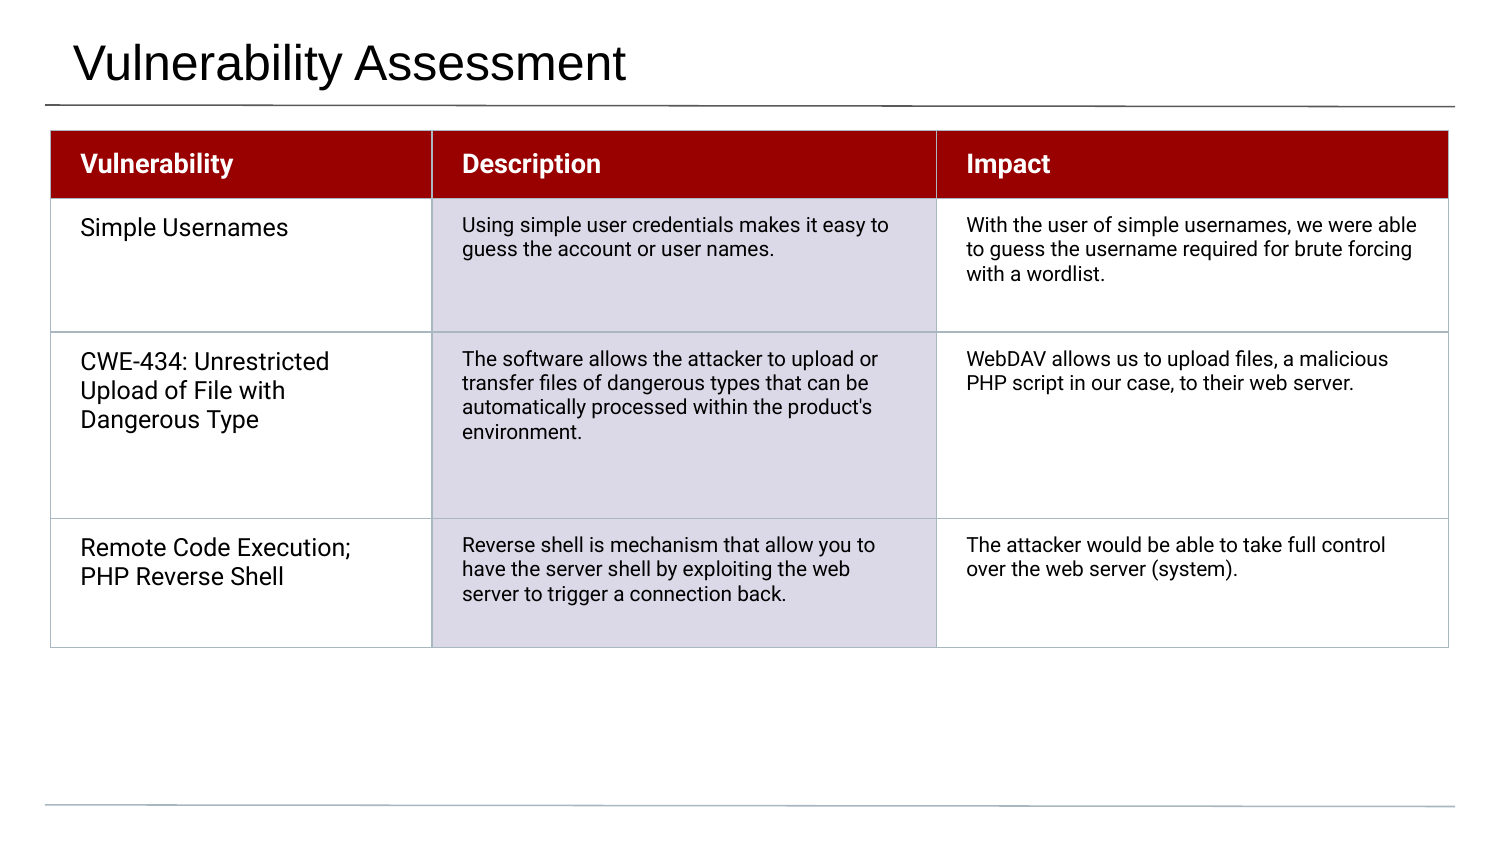

# Vulnerability Assessment
| Vulnerability | Description | Impact |
| --- | --- | --- |
| Simple Usernames | Using simple user credentials makes it easy to guess the account or user names. | With the user of simple usernames, we were able to guess the username required for brute forcing with a wordlist. |
| CWE-434: Unrestricted Upload of File with Dangerous Type | The software allows the attacker to upload or transfer files of dangerous types that can be automatically processed within the product's environment. | WebDAV allows us to upload files, a malicious PHP script in our case, to their web server. |
| Remote Code Execution; PHP Reverse Shell | Reverse shell is mechanism that allow you to have the server shell by exploiting the web server to trigger a connection back. | The attacker would be able to take full control over the web server (system). |